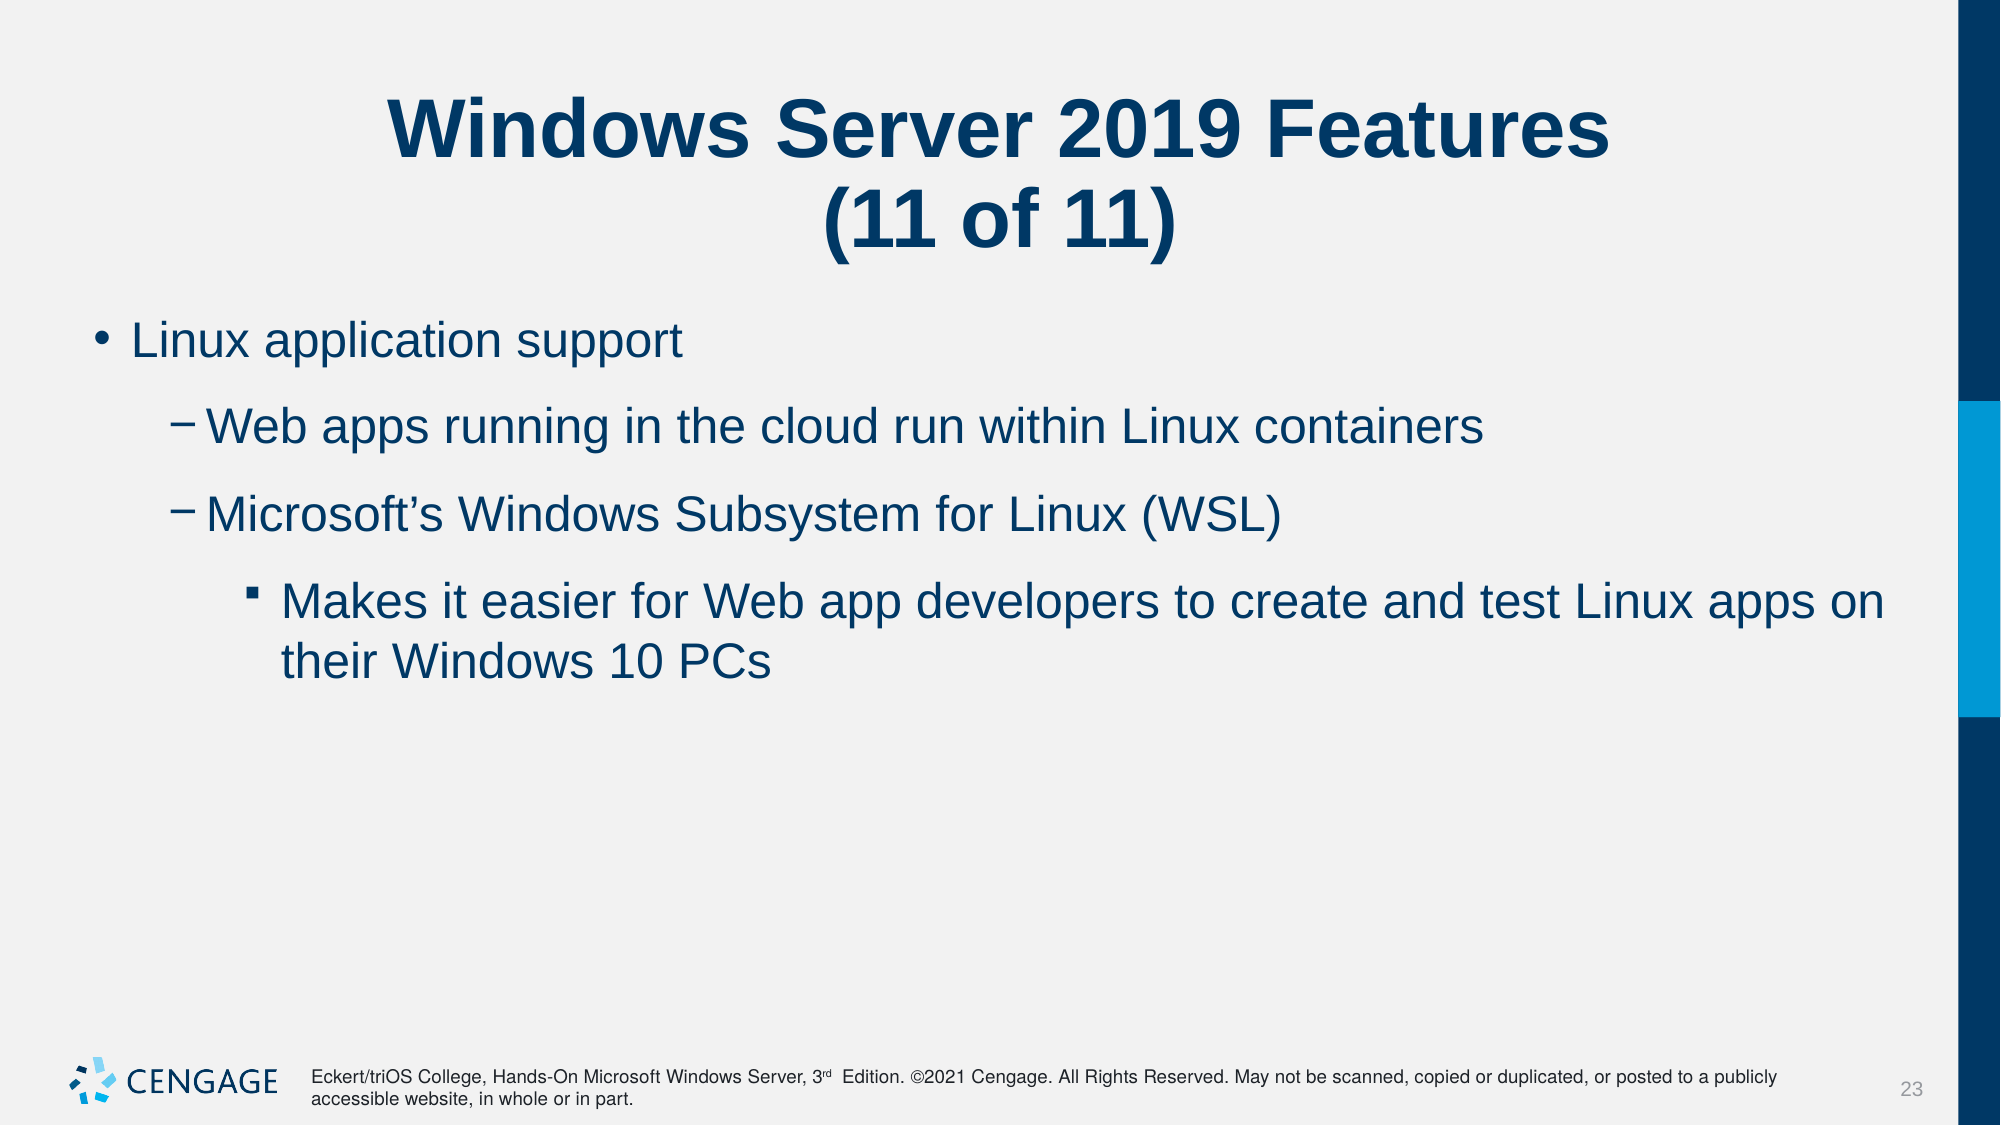

# Windows Server 2019 Features (11 of 11)
Linux application support
Web apps running in the cloud run within Linux containers
Microsoft’s Windows Subsystem for Linux (WSL)
Makes it easier for Web app developers to create and test Linux apps on their Windows 10 PCs